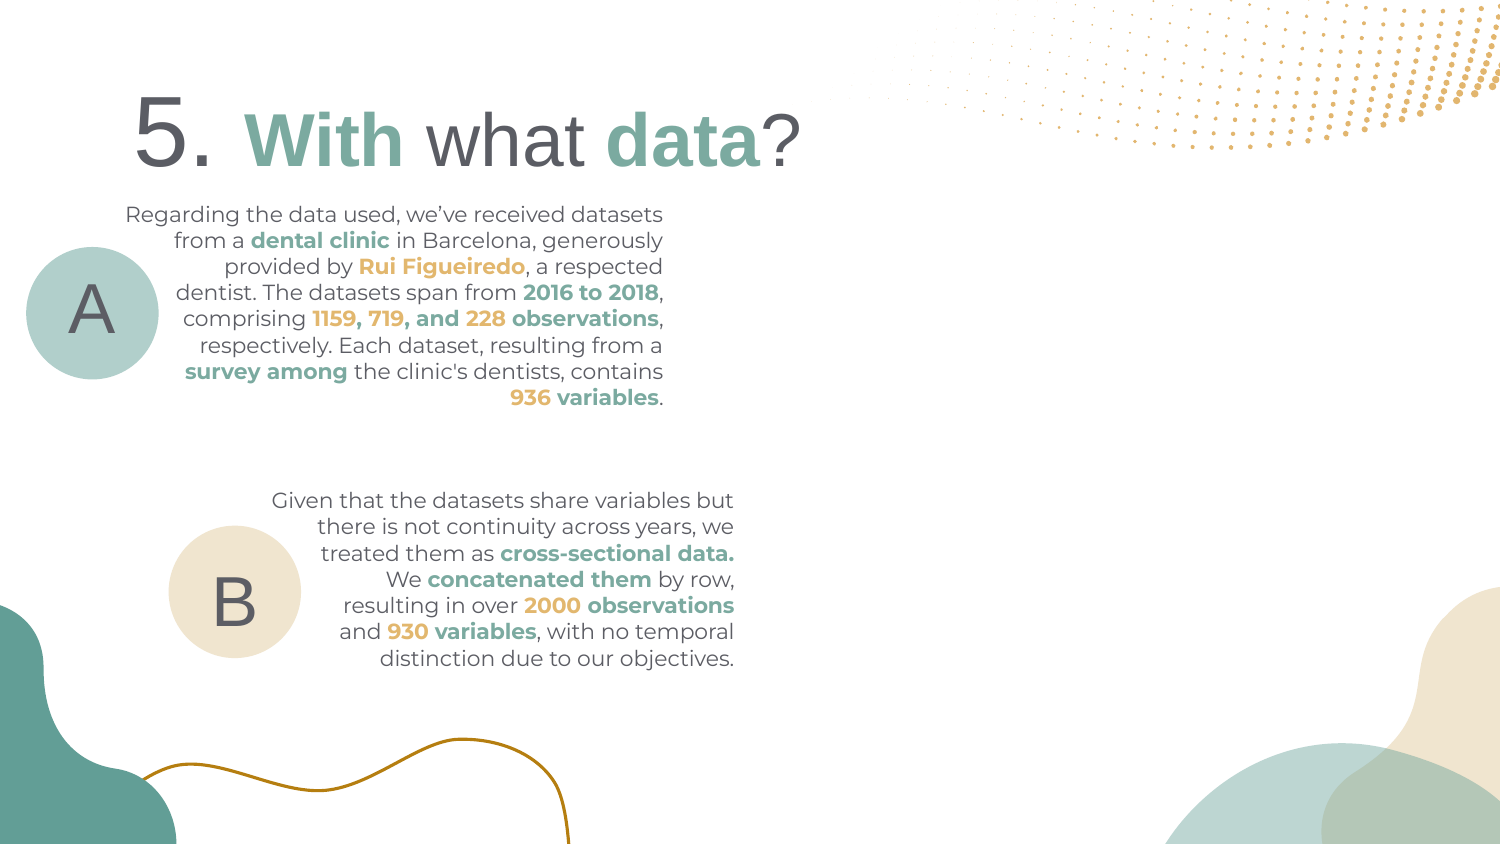

Given that the datasets share variables but lack patient continuity across years, we treated them as cross-sectional data. We concatenated them by row, resulting in over 2000 observations and 930 variables, with no temporal distinction due to our objectives.

To manage the vast number of binary variables, we categorized them into four blocks: systemic pathologies, intervention details, pre-intervention medication, and post-intervention medication, aligning with our project goals.
# 5. With what data?
Regarding the data used, we’ve received datasets from a dental clinic in Barcelona, generously provided by Rui Figueiredo, a respected dentist. The datasets span from 2016 to 2018, comprising 1159, 719, and 228 observations, respectively. Each dataset, resulting from a survey among the clinic's dentists, contains 936 variables.

A
Given that the datasets share variables but there is not continuity across years, we treated them as cross-sectional data. We concatenated them by row, resulting in over 2000 observations and 930 variables, with no temporal distinction due to our objectives.

B